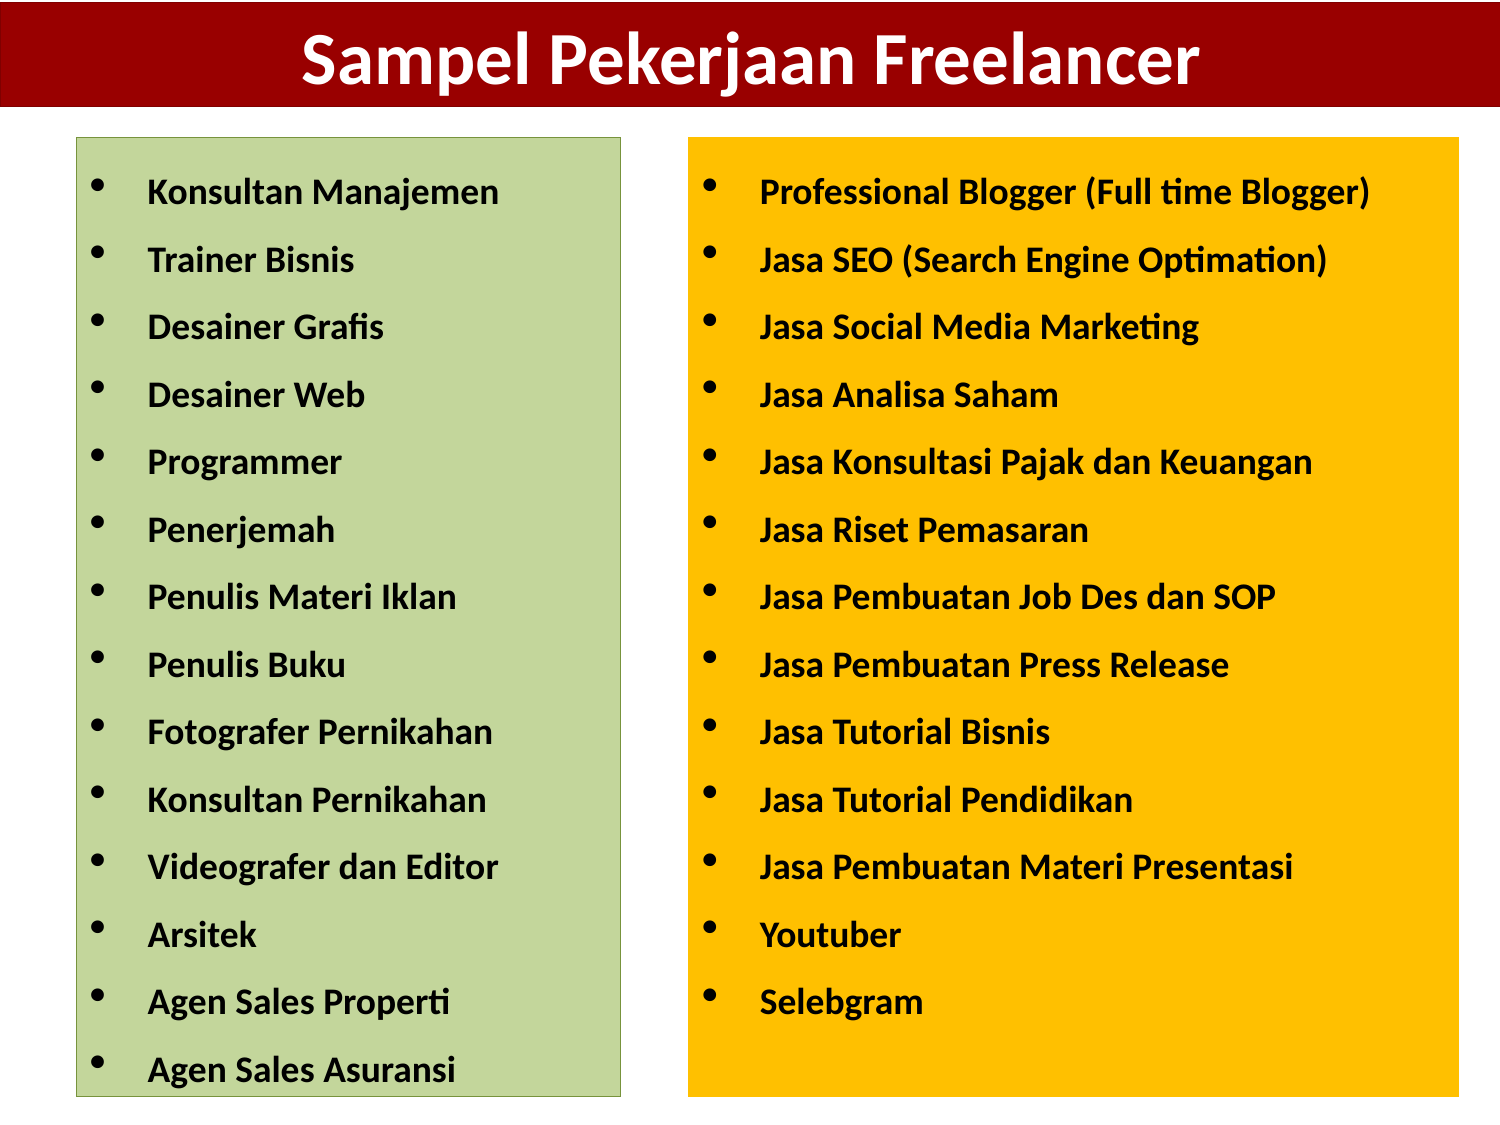

Sampel Pekerjaan Freelancer
Konsultan Manajemen
Trainer Bisnis
Desainer Grafis
Desainer Web
Programmer
Penerjemah
Penulis Materi Iklan
Penulis Buku
Fotografer Pernikahan
Konsultan Pernikahan
Videografer dan Editor
Arsitek
Agen Sales Properti
Agen Sales Asuransi
Professional Blogger (Full time Blogger)
Jasa SEO (Search Engine Optimation)
Jasa Social Media Marketing
Jasa Analisa Saham
Jasa Konsultasi Pajak dan Keuangan
Jasa Riset Pemasaran
Jasa Pembuatan Job Des dan SOP
Jasa Pembuatan Press Release
Jasa Tutorial Bisnis
Jasa Tutorial Pendidikan
Jasa Pembuatan Materi Presentasi
Youtuber
Selebgram